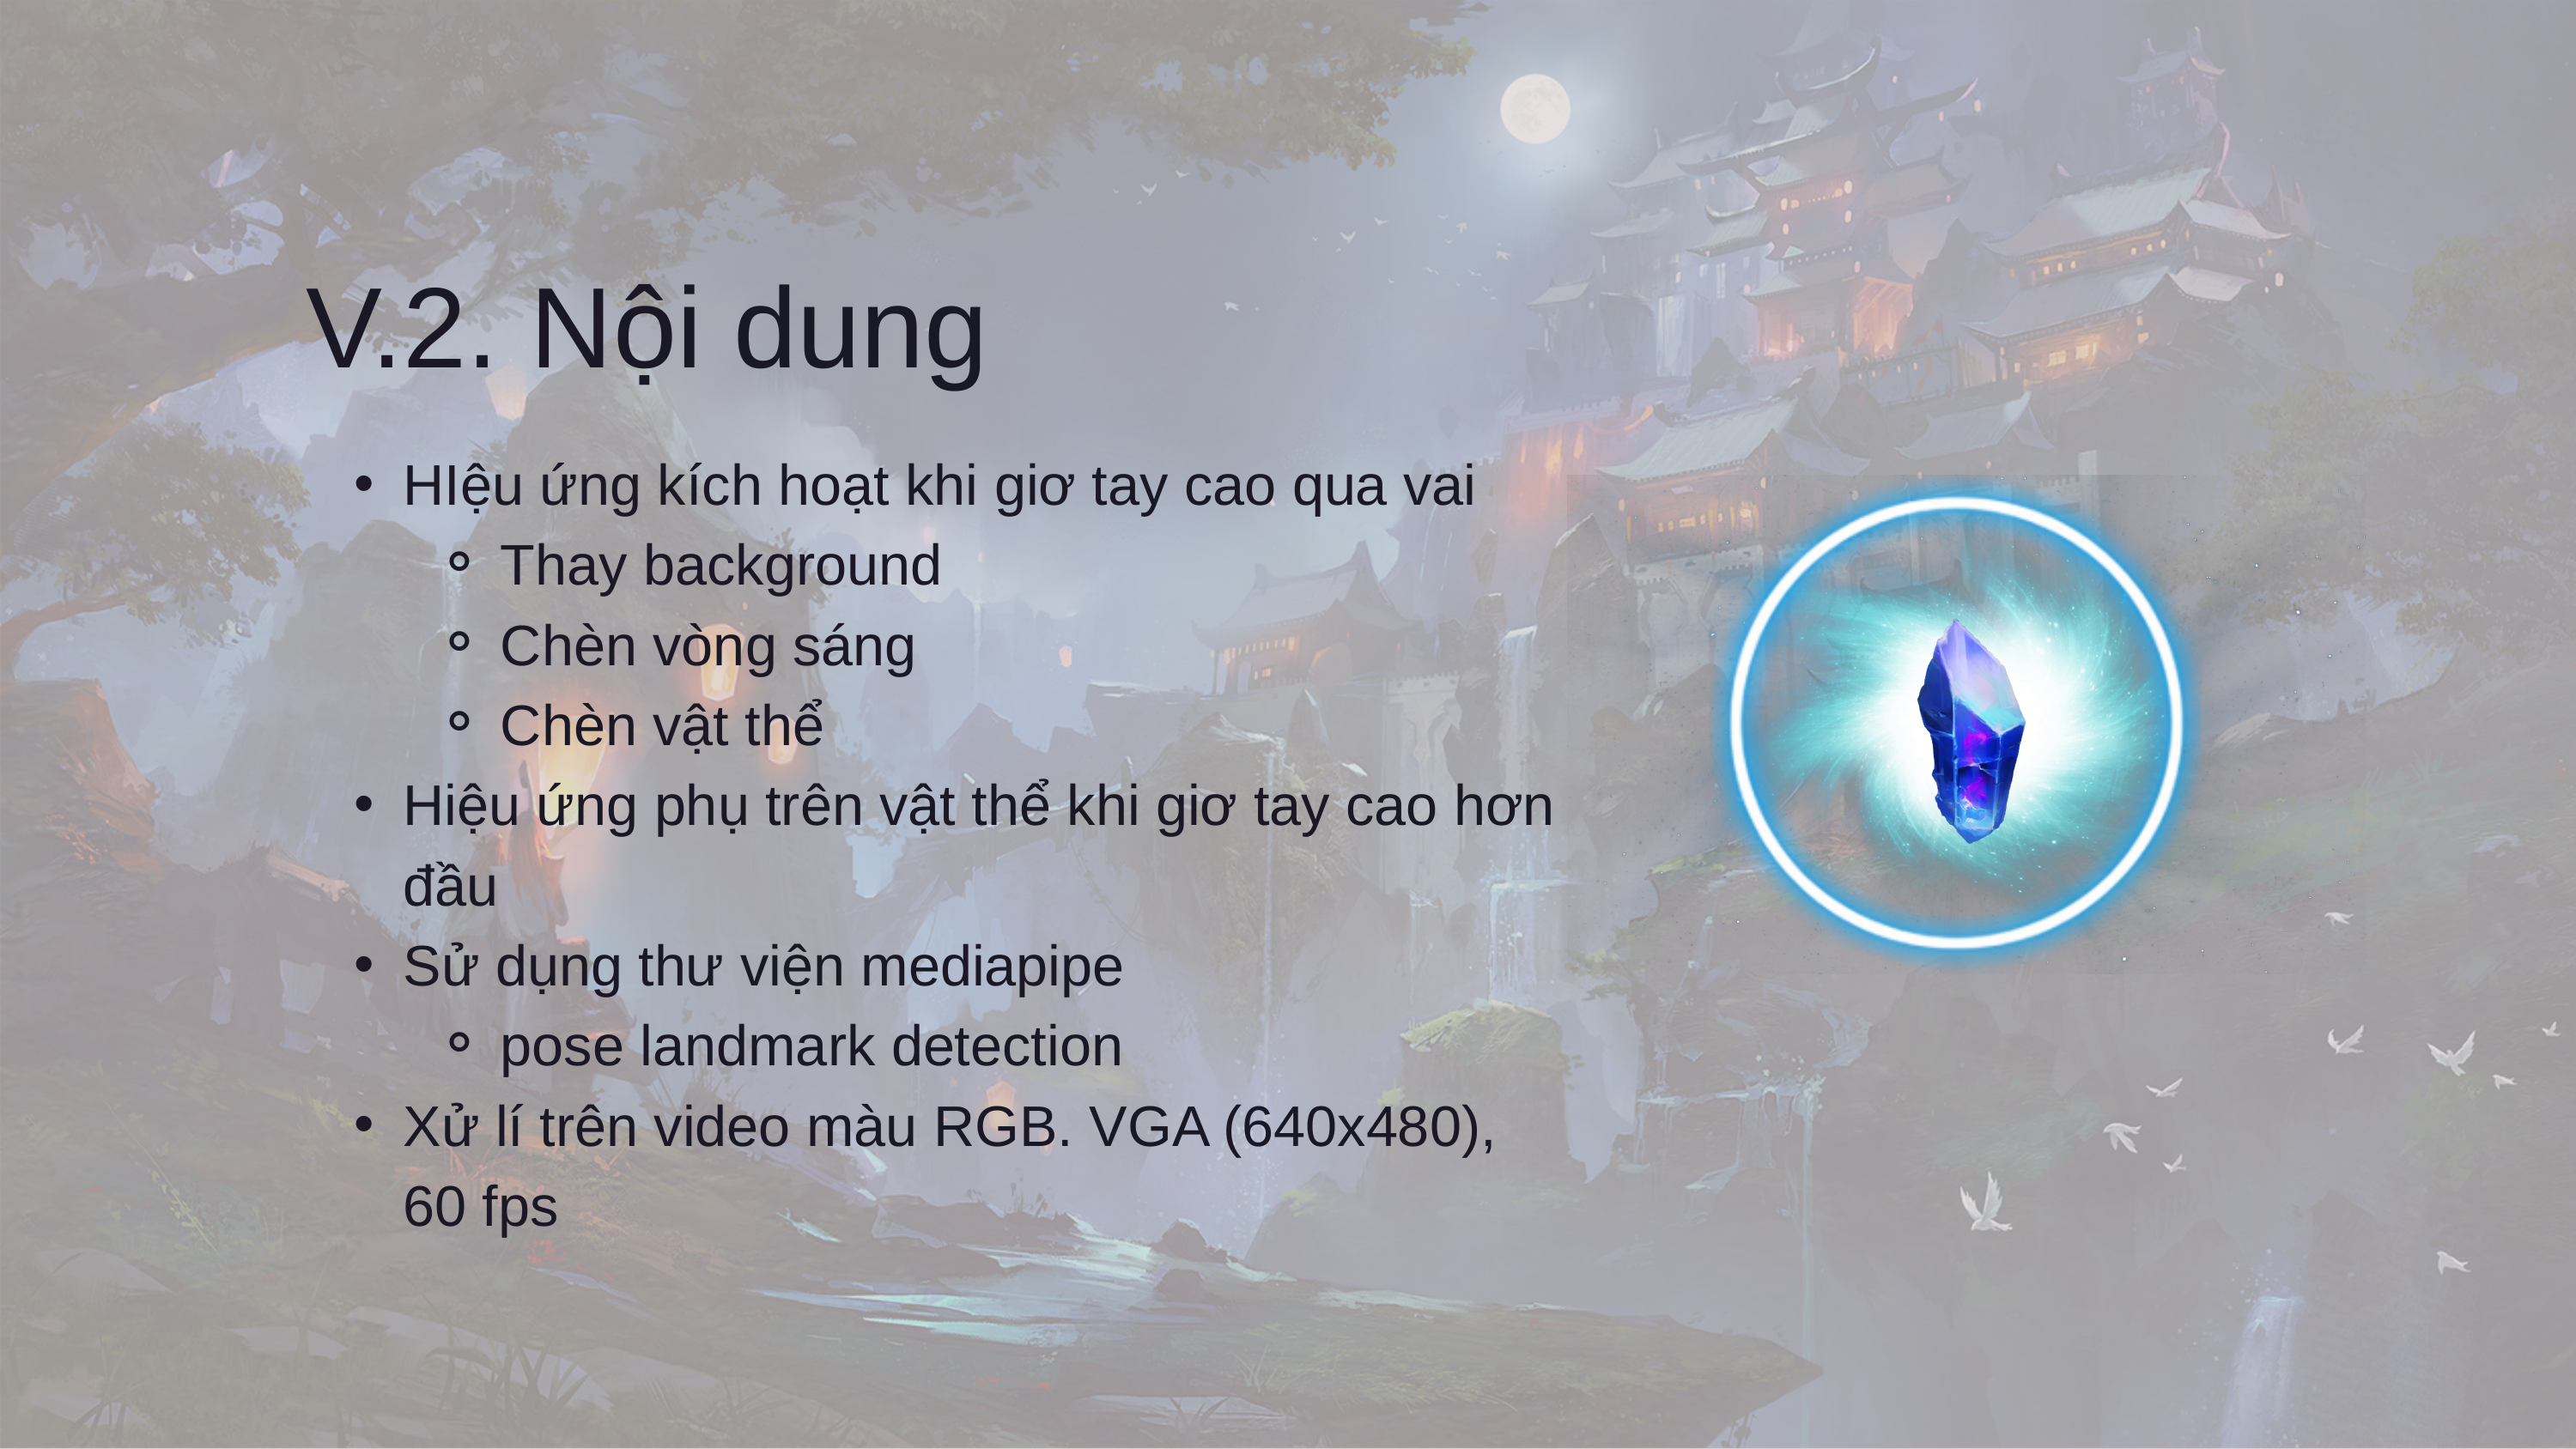

V.2. Nội dung
HIệu ứng kích hoạt khi giơ tay cao qua vai
Thay background
Chèn vòng sáng
Chèn vật thể
Hiệu ứng phụ trên vật thể khi giơ tay cao hơn đầu
Sử dụng thư viện mediapipe
pose landmark detection
Xử lí trên video màu RGB. VGA (640x480), 60 fps